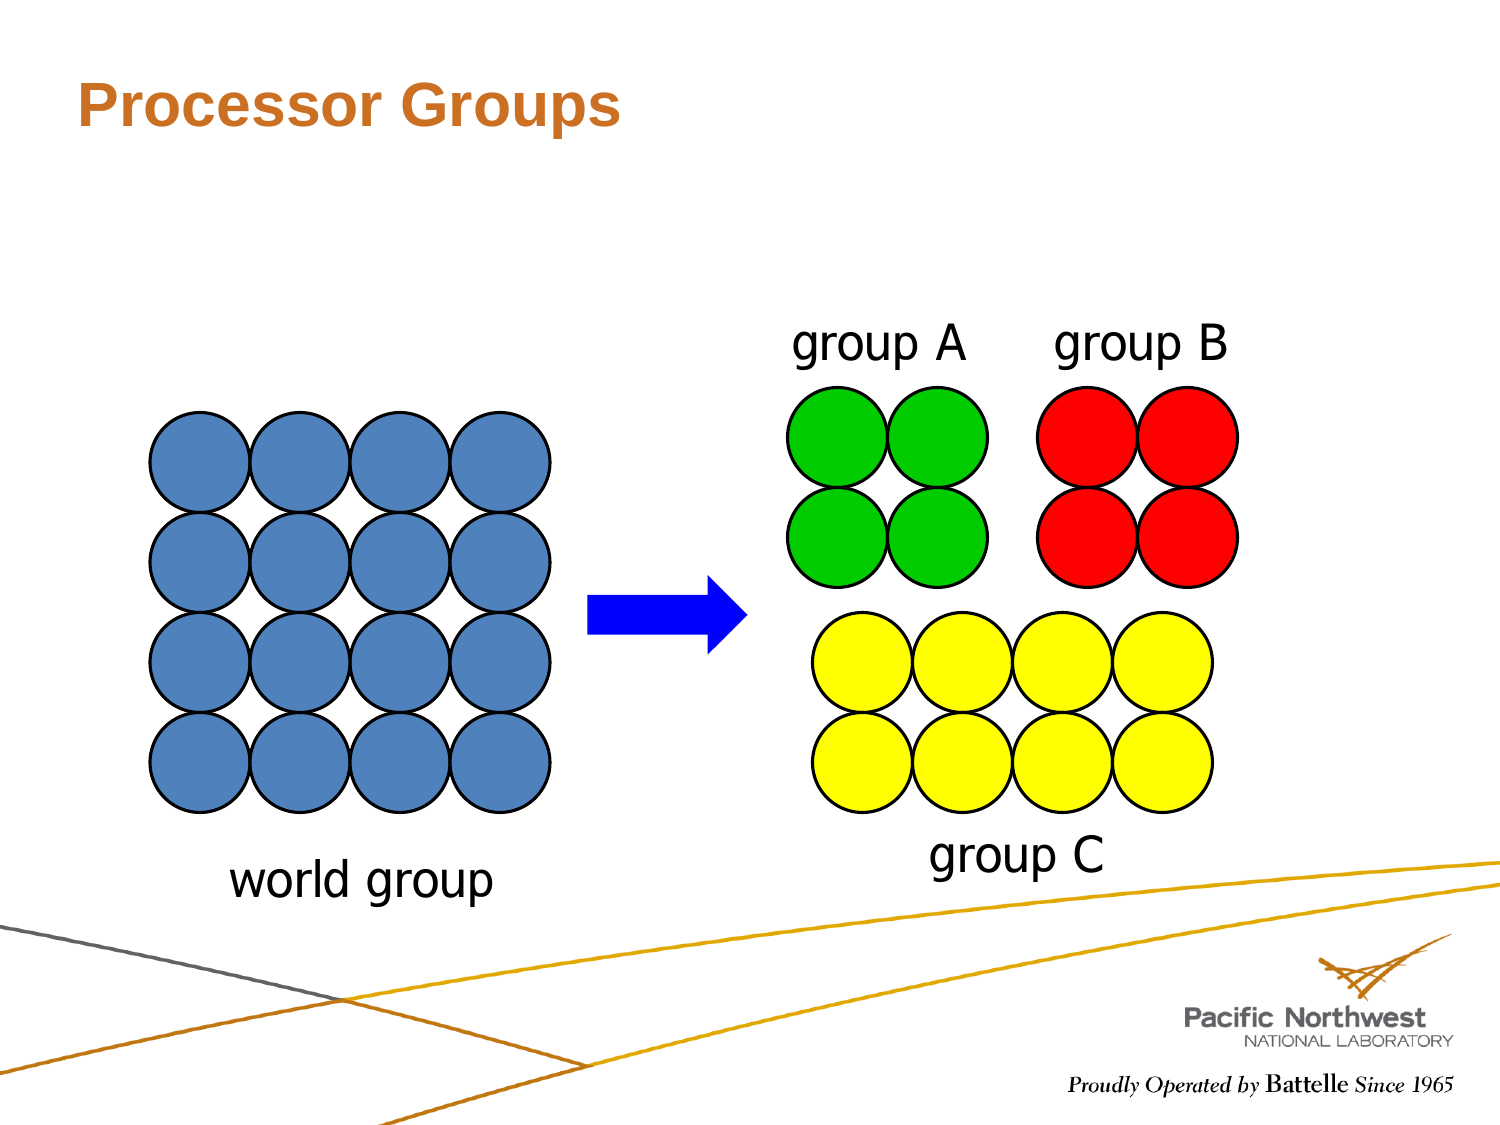

# Processor Groups
group A
group B

group C
world group